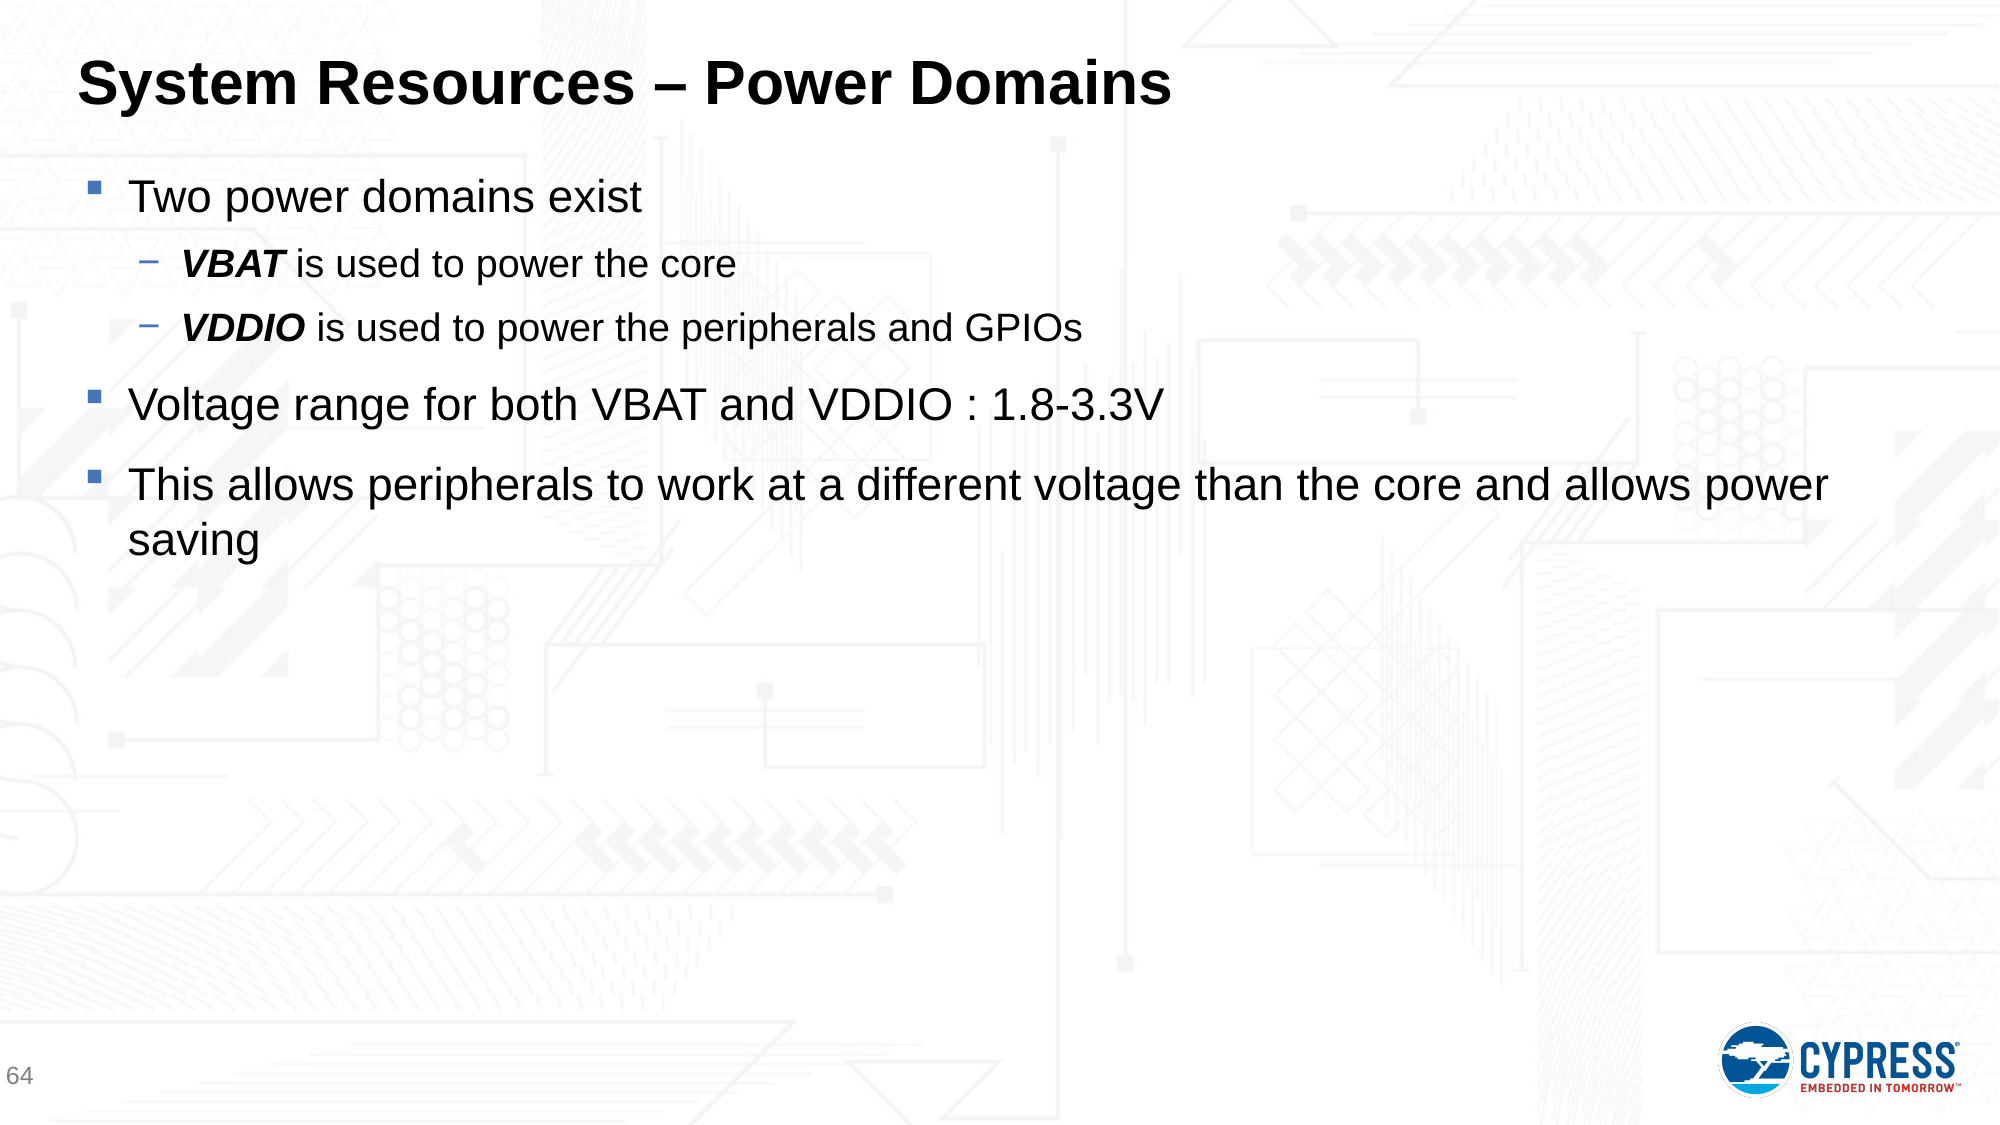

# System Resources – Power Domains
Two power domains exist
VBAT is used to power the core
VDDIO is used to power the peripherals and GPIOs
Voltage range for both VBAT and VDDIO : 1.8-3.3V
This allows peripherals to work at a different voltage than the core and allows power saving